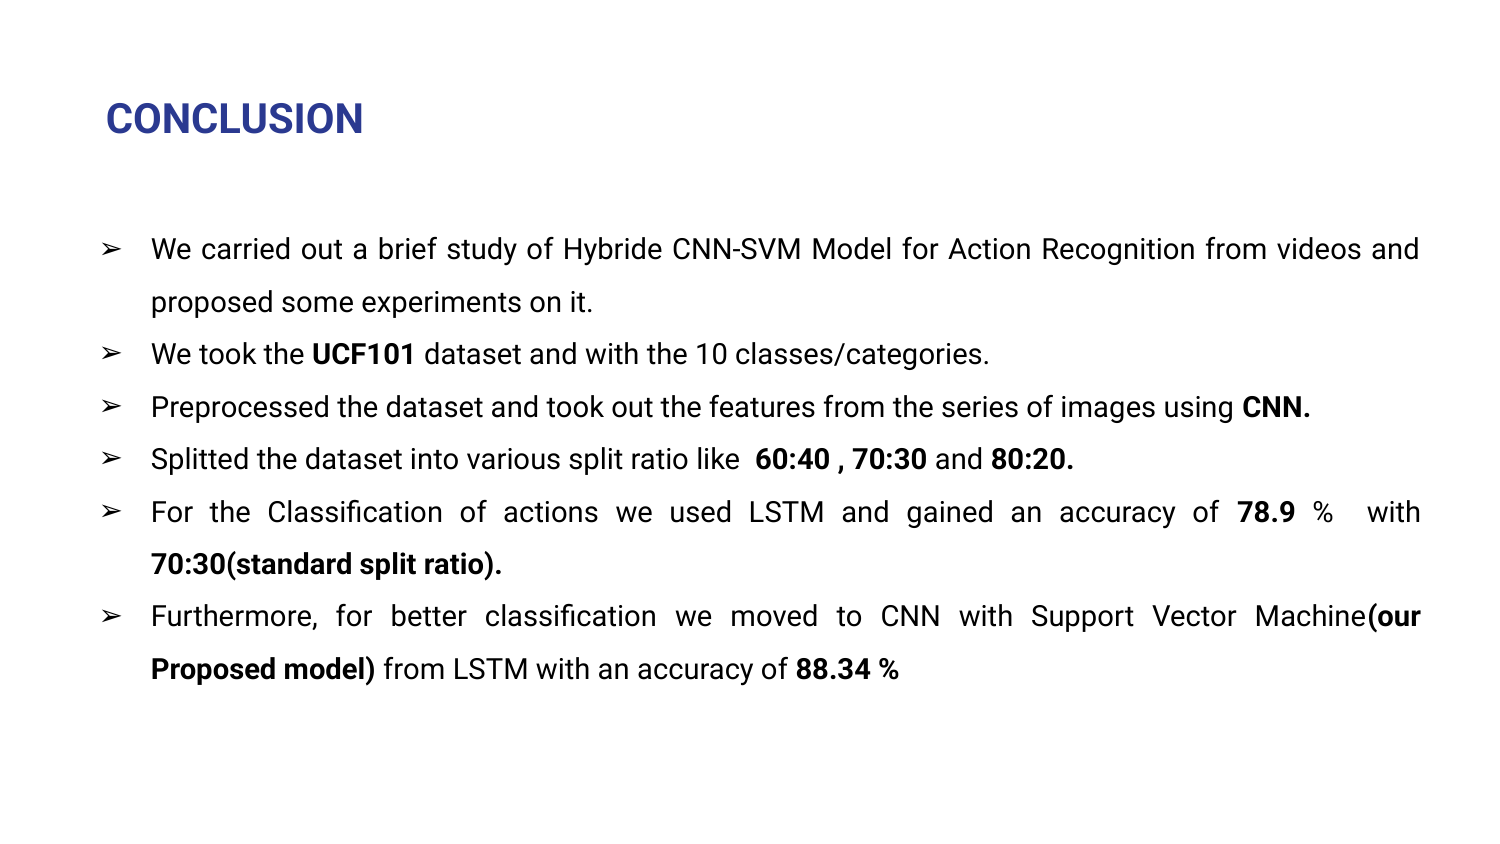

# CONCLUSION
We carried out a brief study of Hybride CNN-SVM Model for Action Recognition from videos and proposed some experiments on it.
We took the UCF101 dataset and with the 10 classes/categories.
Preprocessed the dataset and took out the features from the series of images using CNN.
Splitted the dataset into various split ratio like  60:40 , 70:30 and 80:20.
For the Classification of actions we used LSTM and gained an accuracy of 78.9 %  with 70:30(standard split ratio).
Furthermore, for better classification we moved to CNN with Support Vector Machine(our Proposed model) from LSTM with an accuracy of 88.34 %